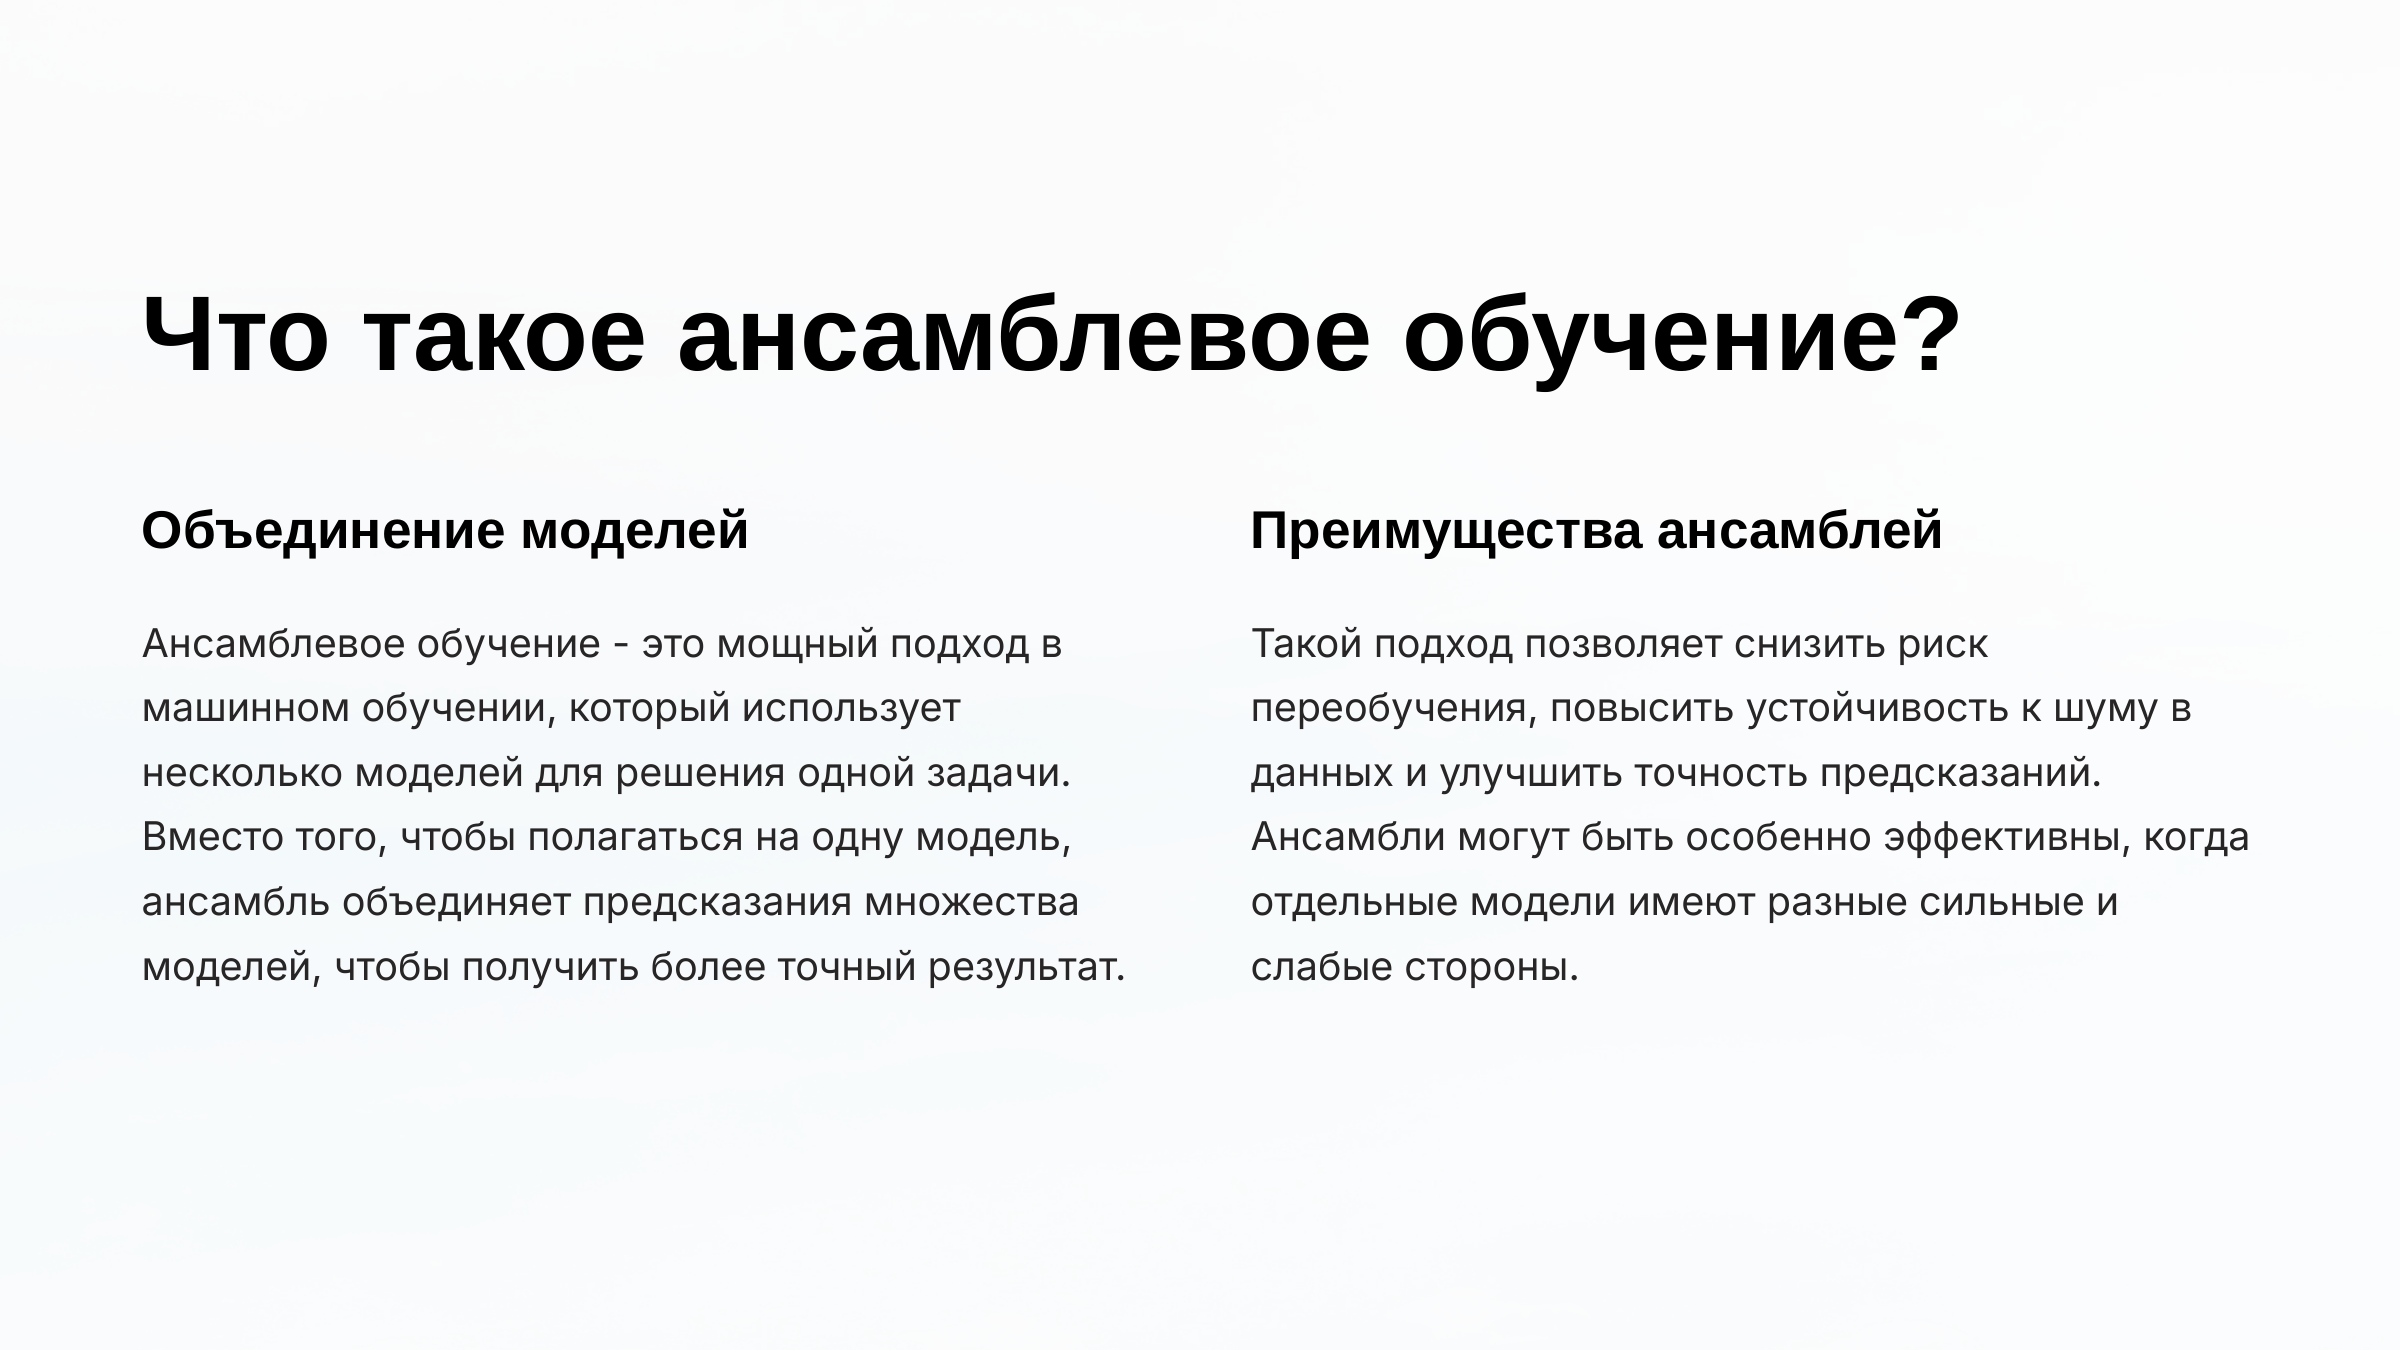

Что такое ансамблевое обучение?
Объединение моделей
Преимущества ансамблей
Ансамблевое обучение - это мощный подход в машинном обучении, который использует несколько моделей для решения одной задачи. Вместо того, чтобы полагаться на одну модель, ансамбль объединяет предсказания множества моделей, чтобы получить более точный результат.
Такой подход позволяет снизить риск переобучения, повысить устойчивость к шуму в данных и улучшить точность предсказаний. Ансамбли могут быть особенно эффективны, когда отдельные модели имеют разные сильные и слабые стороны.